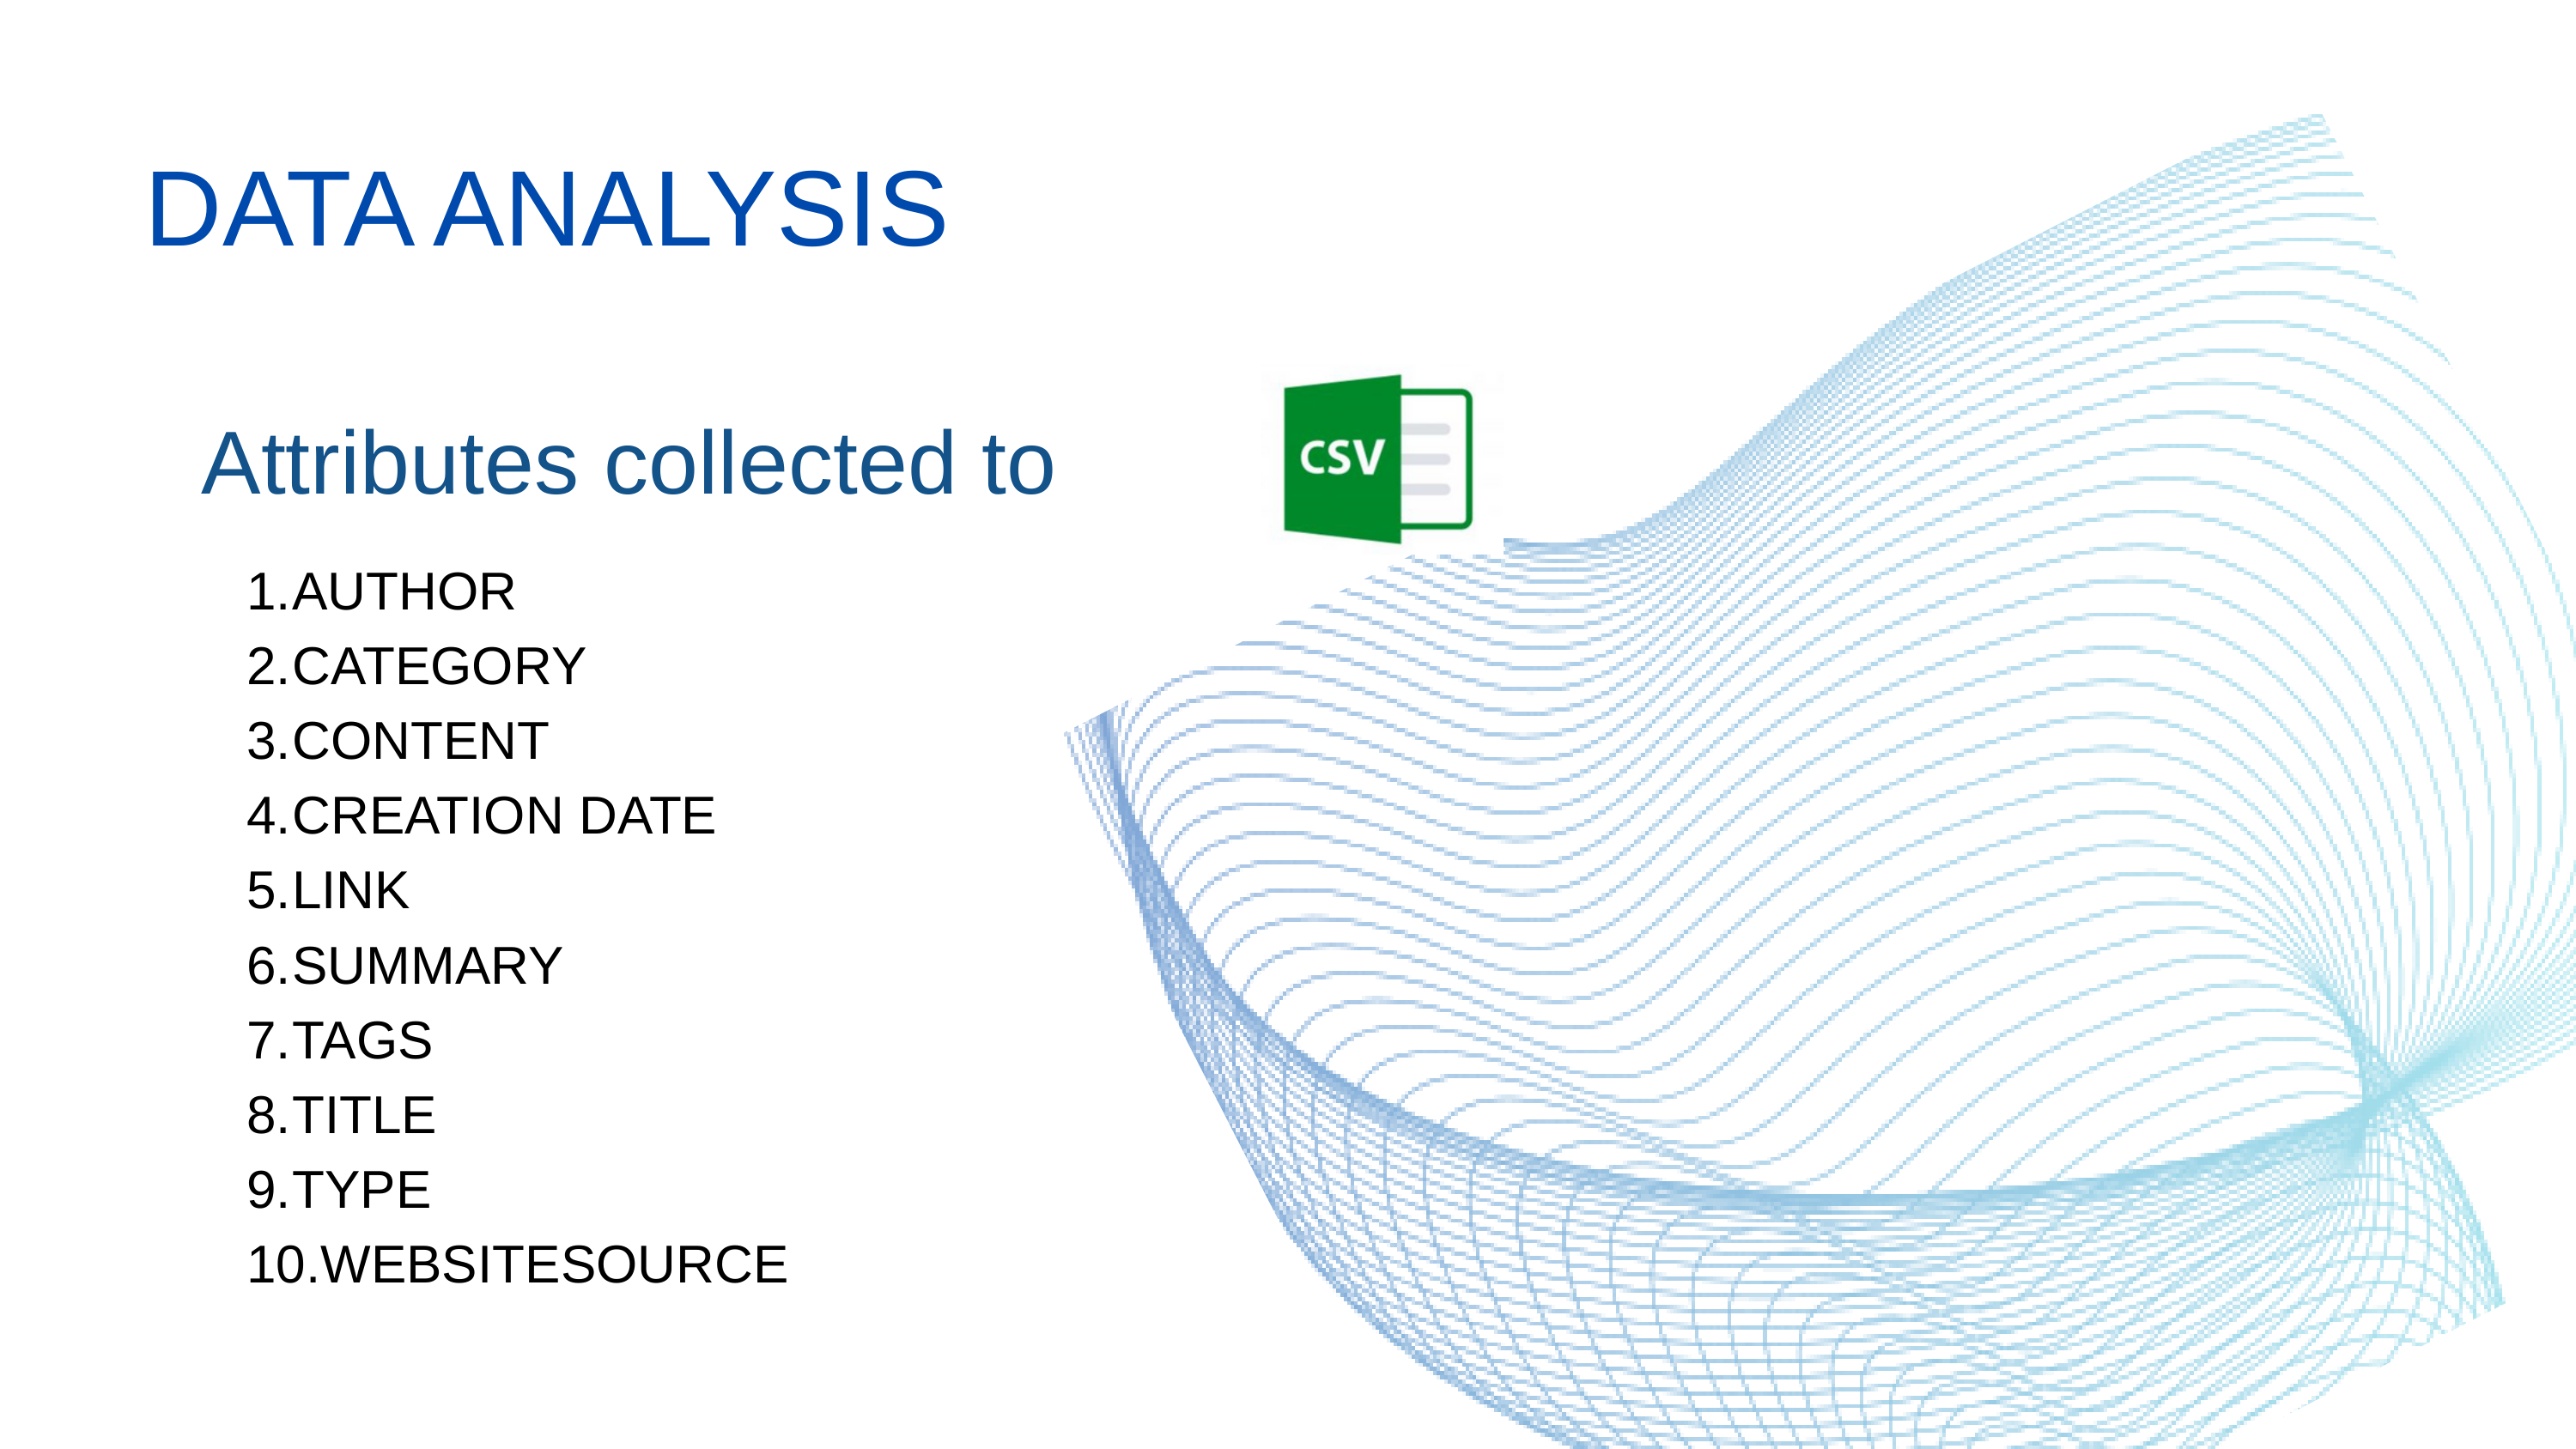

DATA ANALYSIS

Attributes collected to
AUTHOR
CATEGORY
CONTENT
CREATION DATE
LINK
SUMMARY
TAGS
TITLE
TYPE
WEBSITESOURCE